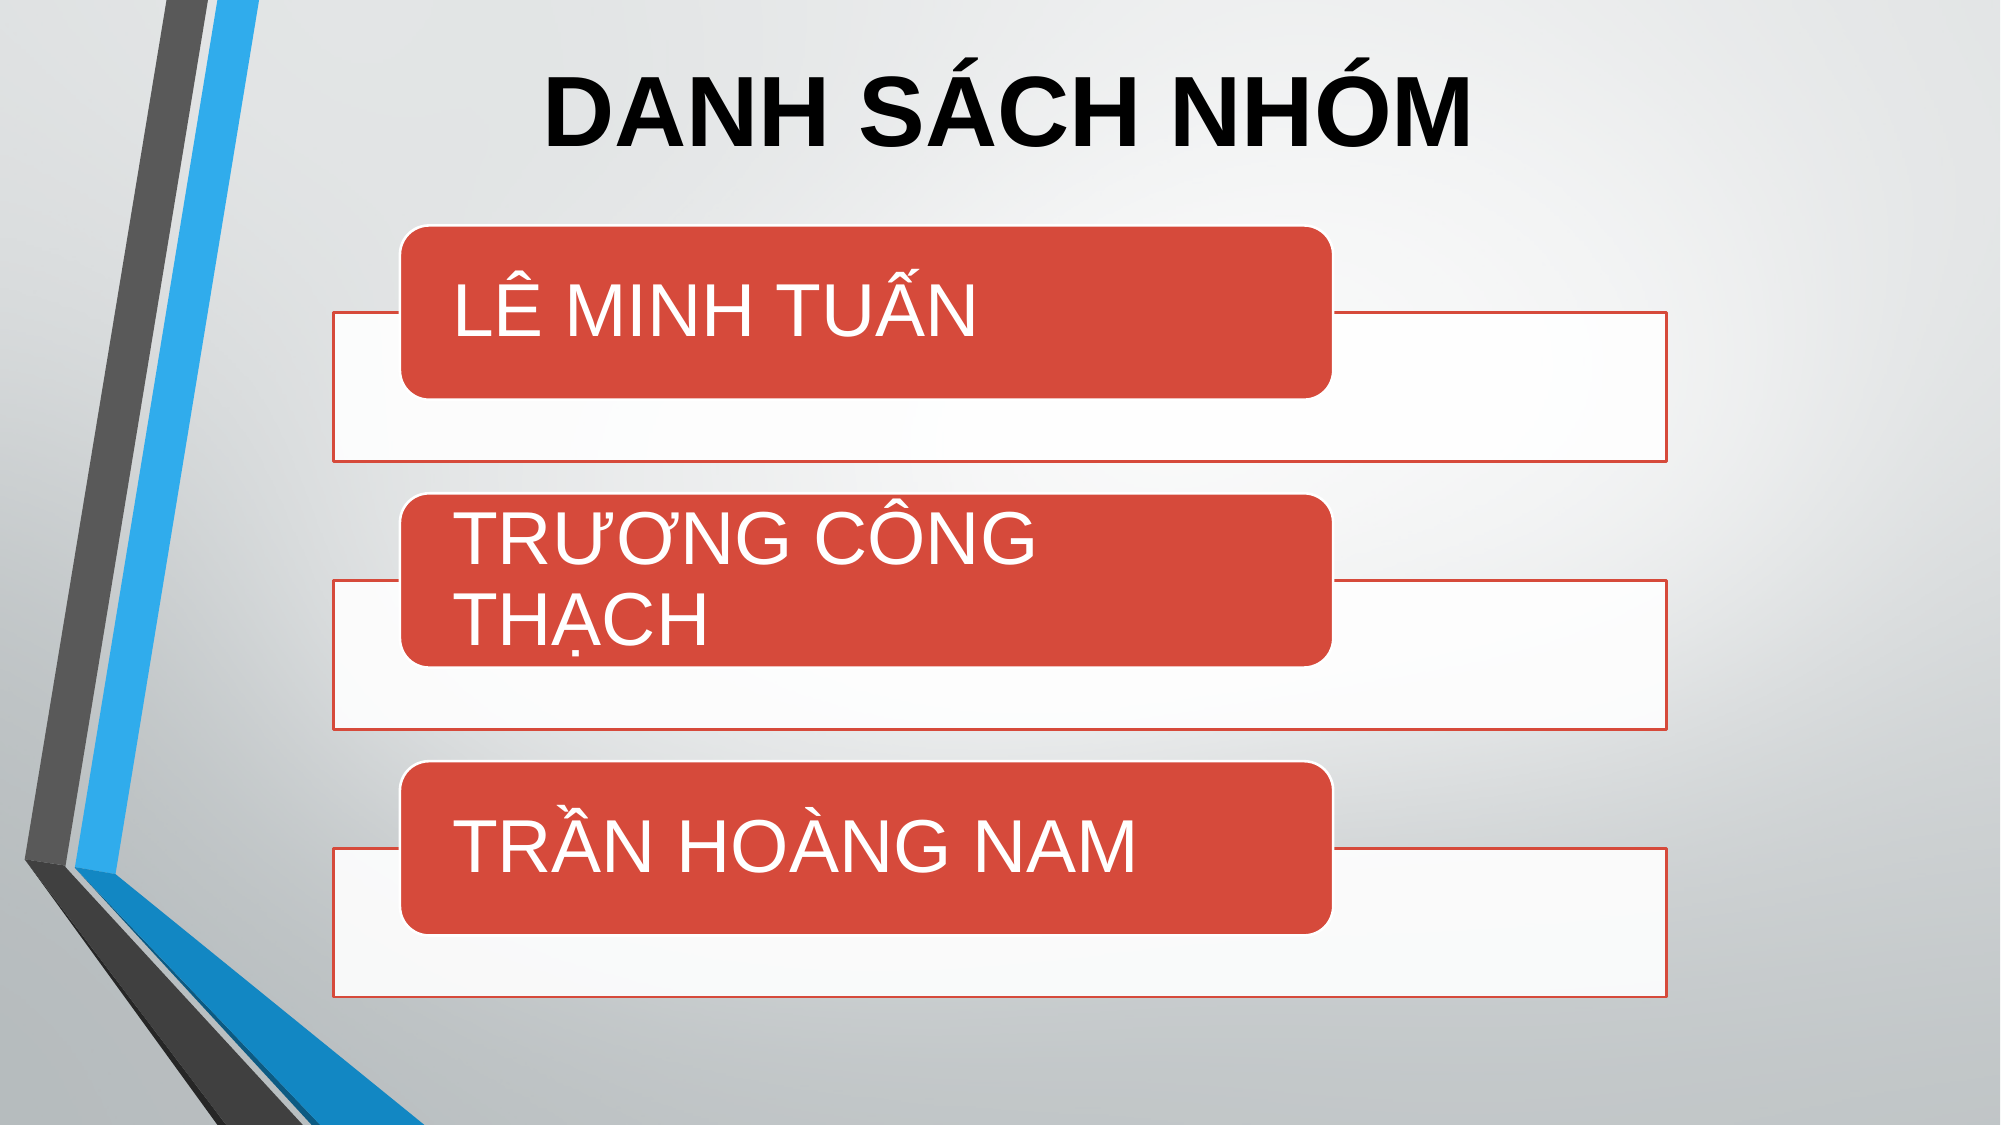

DANH SÁCH NHÓM
LÊ MINH TUẤN
TRƯƠNG CÔNG THẠCH
TRẦN HOÀNG NAM